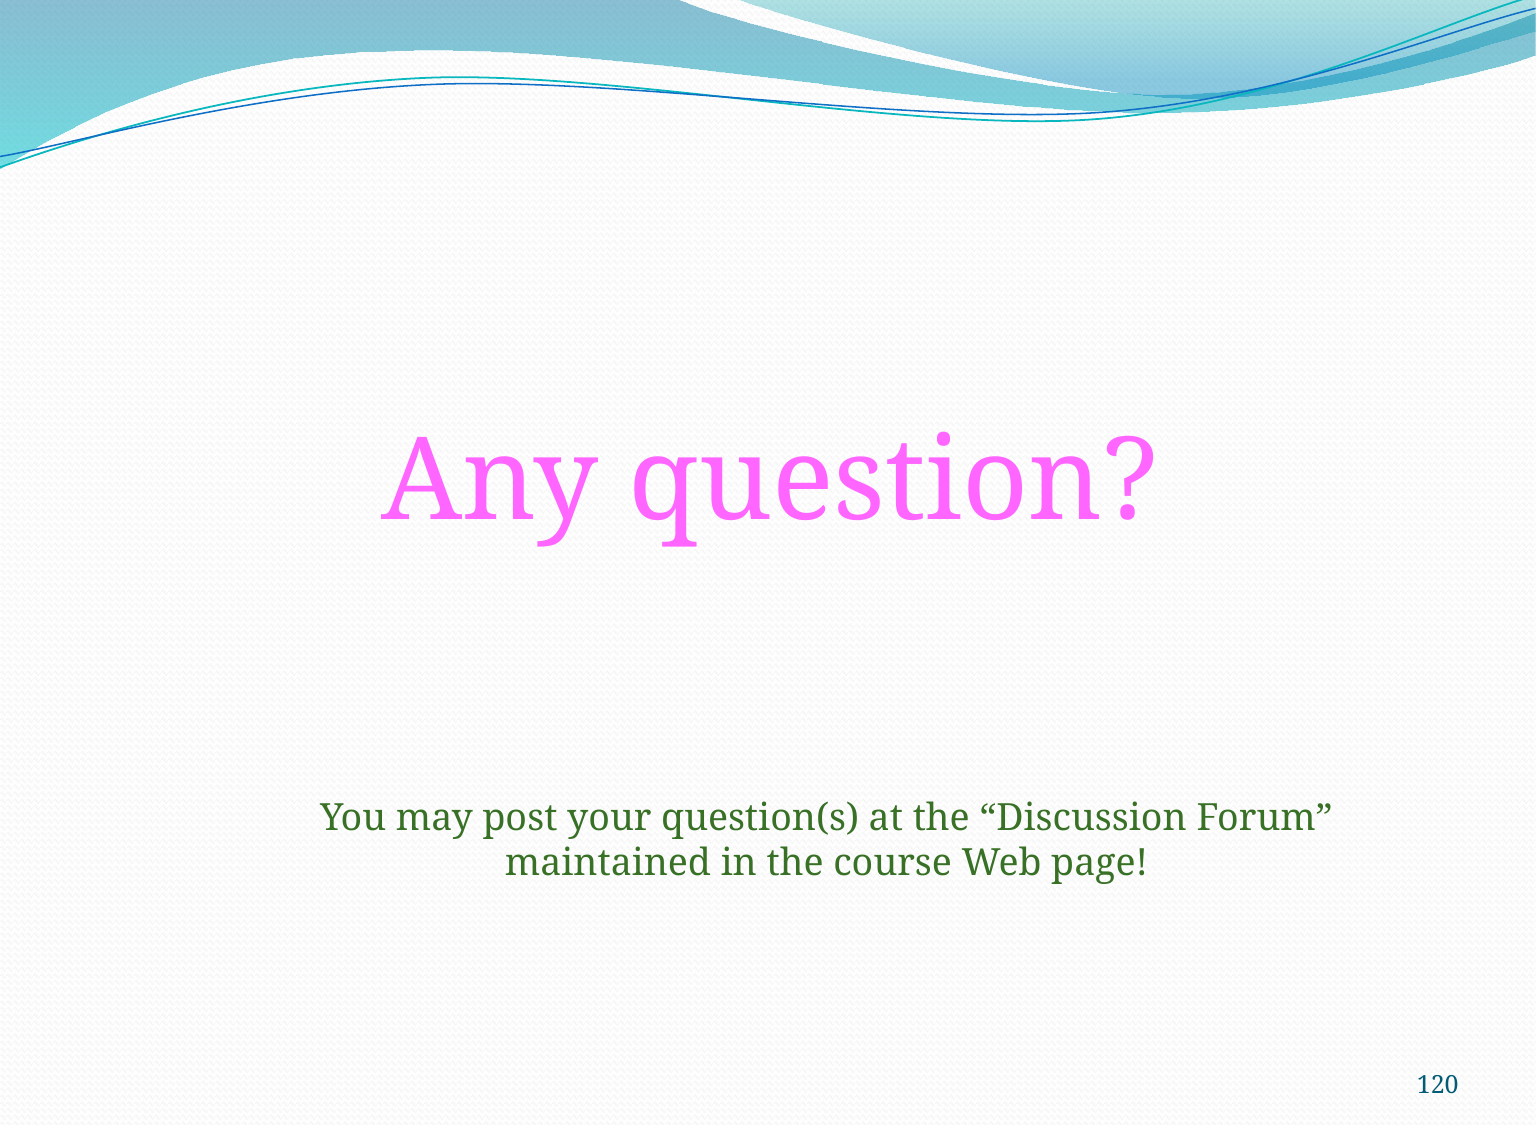

Any question?

You may post your question(s) at the “Discussion Forum” maintained in the course Web page!

120